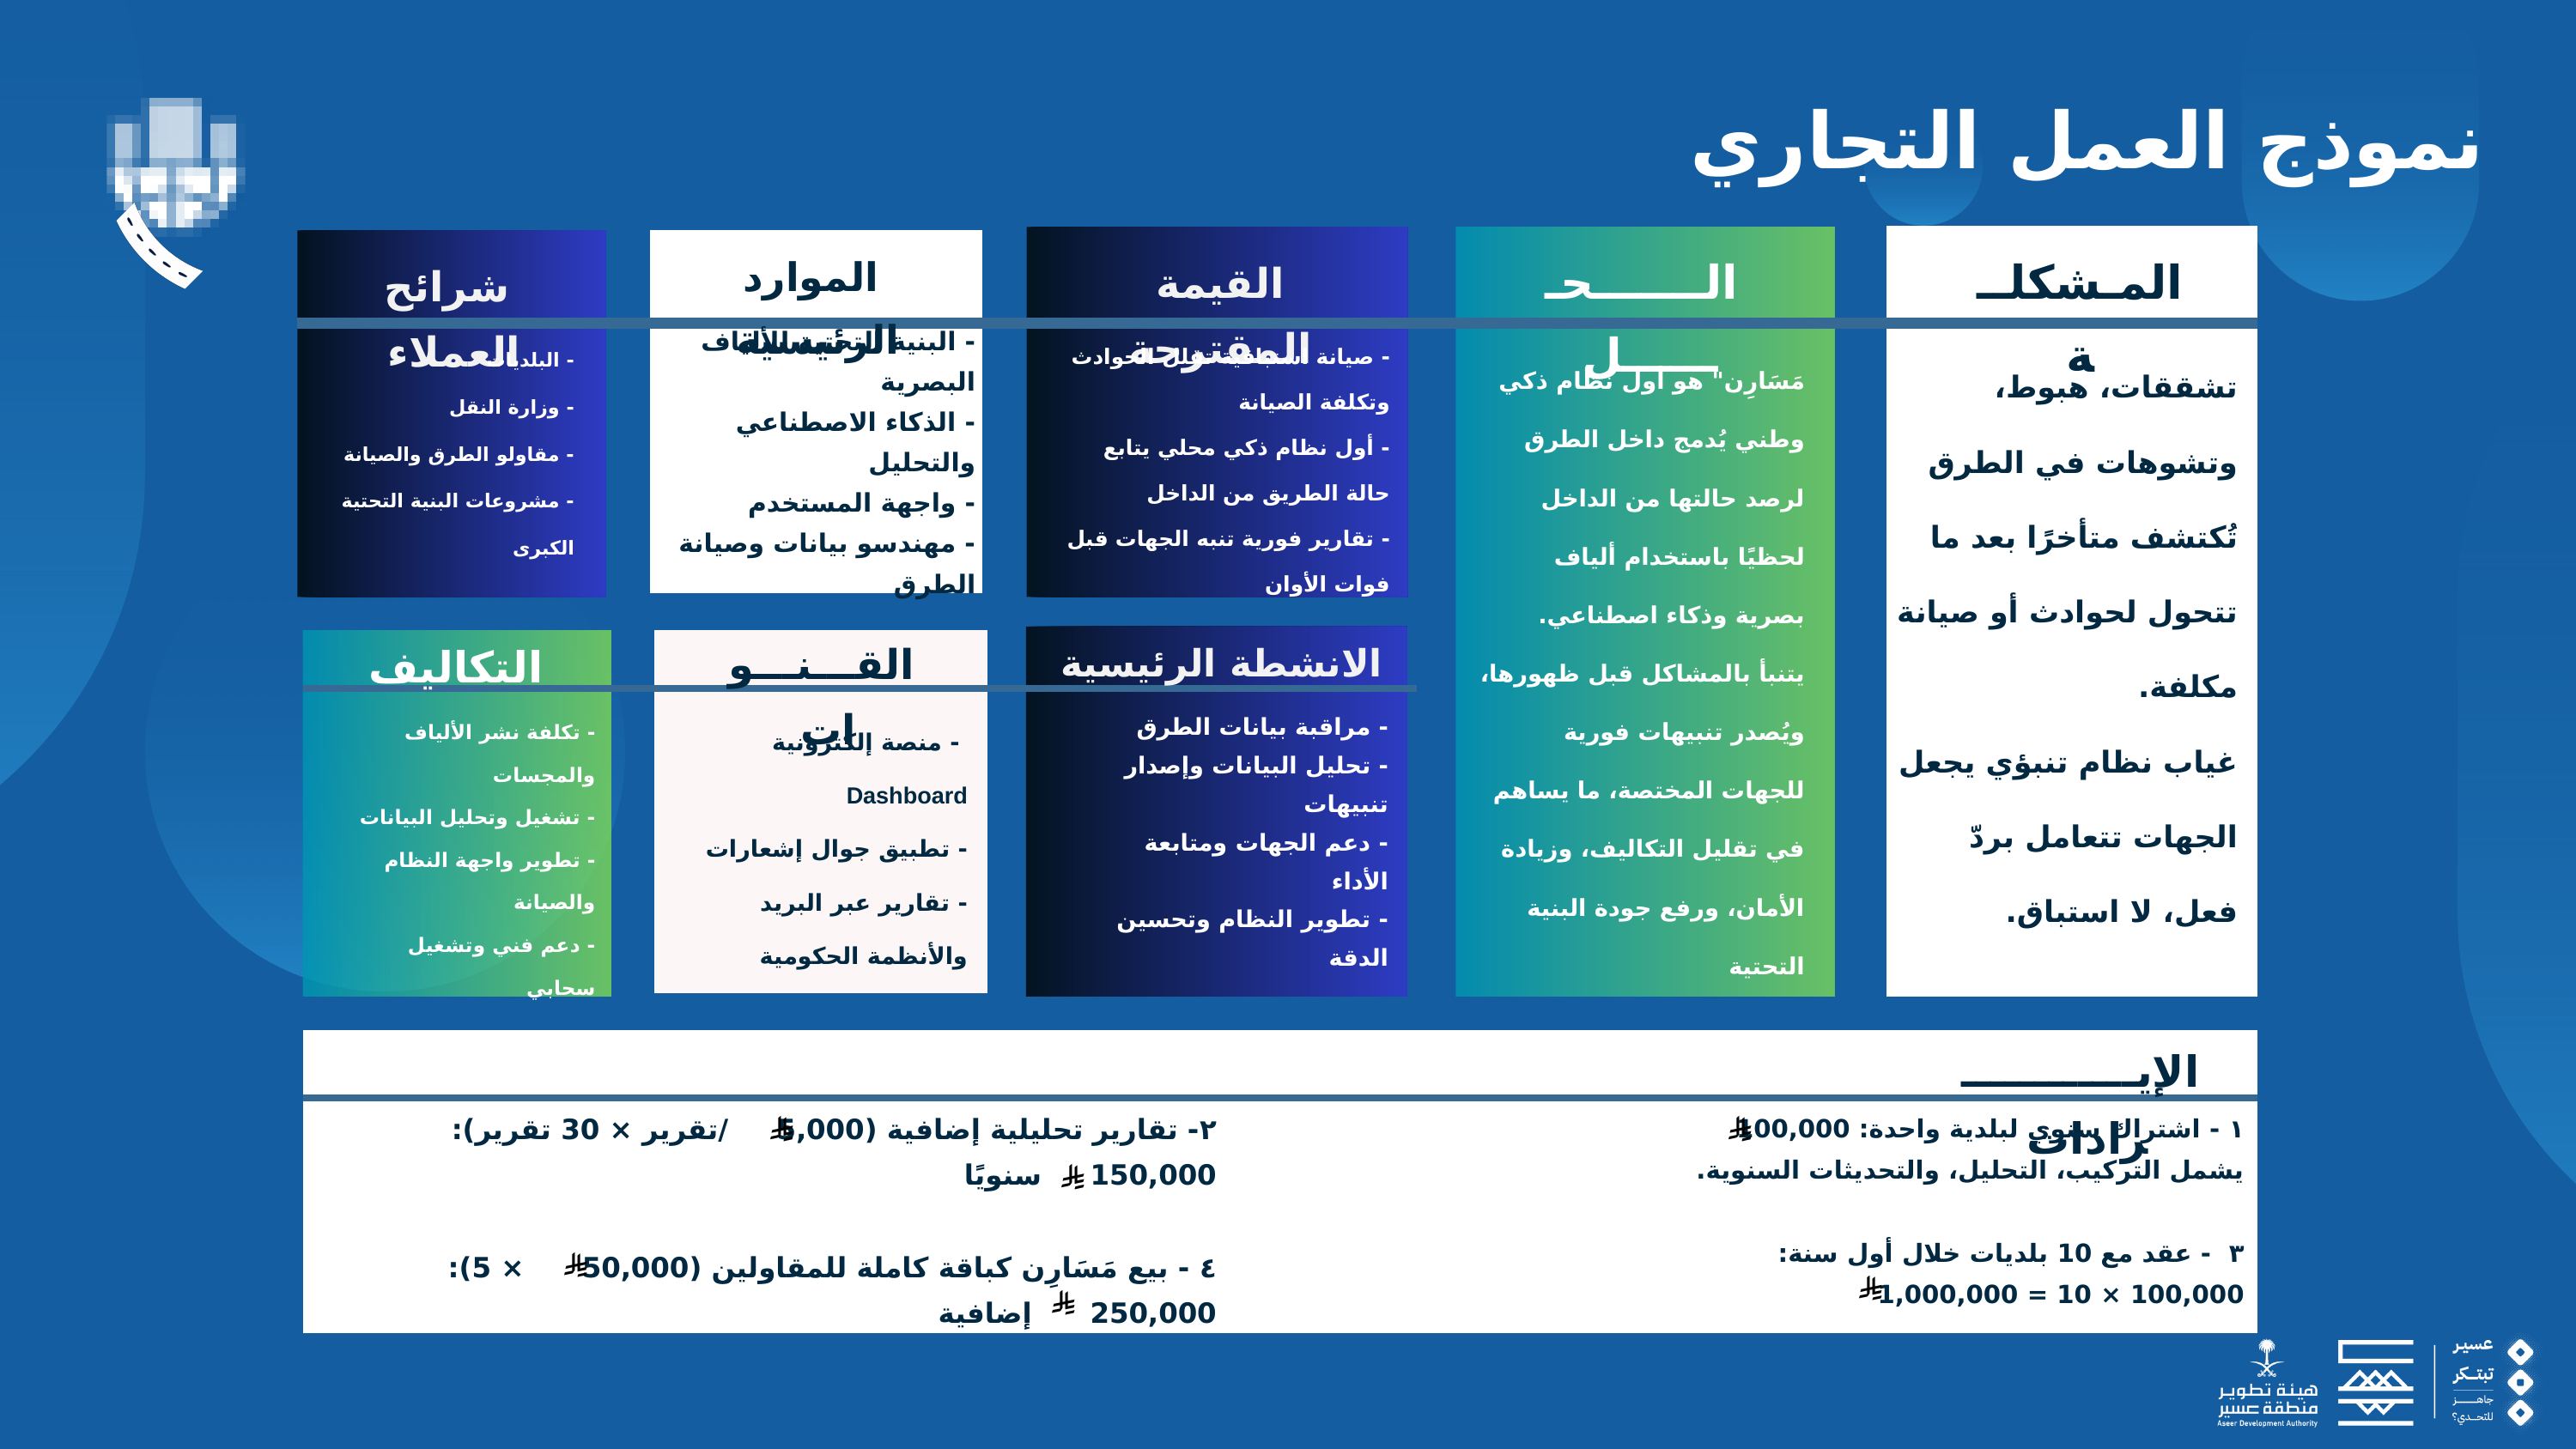

نموذج العمل التجاري

الـــــــحـــــــل
المـشكلــة
الموارد الرئيسية
القيمة المقترحة
شرائح العملاء
- البنية التحتية للألياف البصرية
- الذكاء الاصطناعي والتحليل
- واجهة المستخدم
- مهندسو بيانات وصيانة الطرق
- البلديات
- وزارة النقل
- مقاولو الطرق والصيانة
- مشروعات البنية التحتية الكبرى
- صيانة استباقية تقلل الحوادث وتكلفة الصيانة
- أول نظام ذكي محلي يتابع حالة الطريق من الداخل
- تقارير فورية تنبه الجهات قبل فوات الأوان
تشققات، هبوط، وتشوهات في الطرق تُكتشف متأخرًا بعد ما تتحول لحوادث أو صيانة مكلفة.
غياب نظام تنبؤي يجعل الجهات تتعامل بردّ فعل، لا استباق.

مَسَارِن" هو أول نظام ذكي وطني يُدمج داخل الطرق لرصد حالتها من الداخل لحظيًا باستخدام ألياف بصرية وذكاء اصطناعي.
يتنبأ بالمشاكل قبل ظهورها، ويُصدر تنبيهات فورية للجهات المختصة، ما يساهم في تقليل التكاليف، وزيادة الأمان، ورفع جودة البنية التحتية

القـــنـــوات
التكاليف
الانشطة الرئيسية

- تكلفة نشر الألياف والمجسات
- تشغيل وتحليل البيانات
- تطوير واجهة النظام والصيانة
- دعم فني وتشغيل سحابي
 - منصة إلكترونية Dashboard
- تطبيق جوال إشعارات
- تقارير عبر البريد والأنظمة الحكومية
- مراقبة بيانات الطرق
- تحليل البيانات وإصدار تنبيهات
- دعم الجهات ومتابعة الأداء
- تطوير النظام وتحسين الدقة
الإيــــــــــــرادات
٢- تقارير تحليلية إضافية (5,000     /تقرير × 30 تقرير):
150,000     سنويًا

٤ - بيع مَسَارِن كباقة كاملة للمقاولين (50,000      × 5):
250,000      إضافية
١ - اشتراك سنوي لبلدية واحدة: 100,000
يشمل التركيب، التحليل، والتحديثات السنوية.

٣  - عقد مع 10 بلديات خلال أول سنة:
100,000 × 10 = 1,000,000